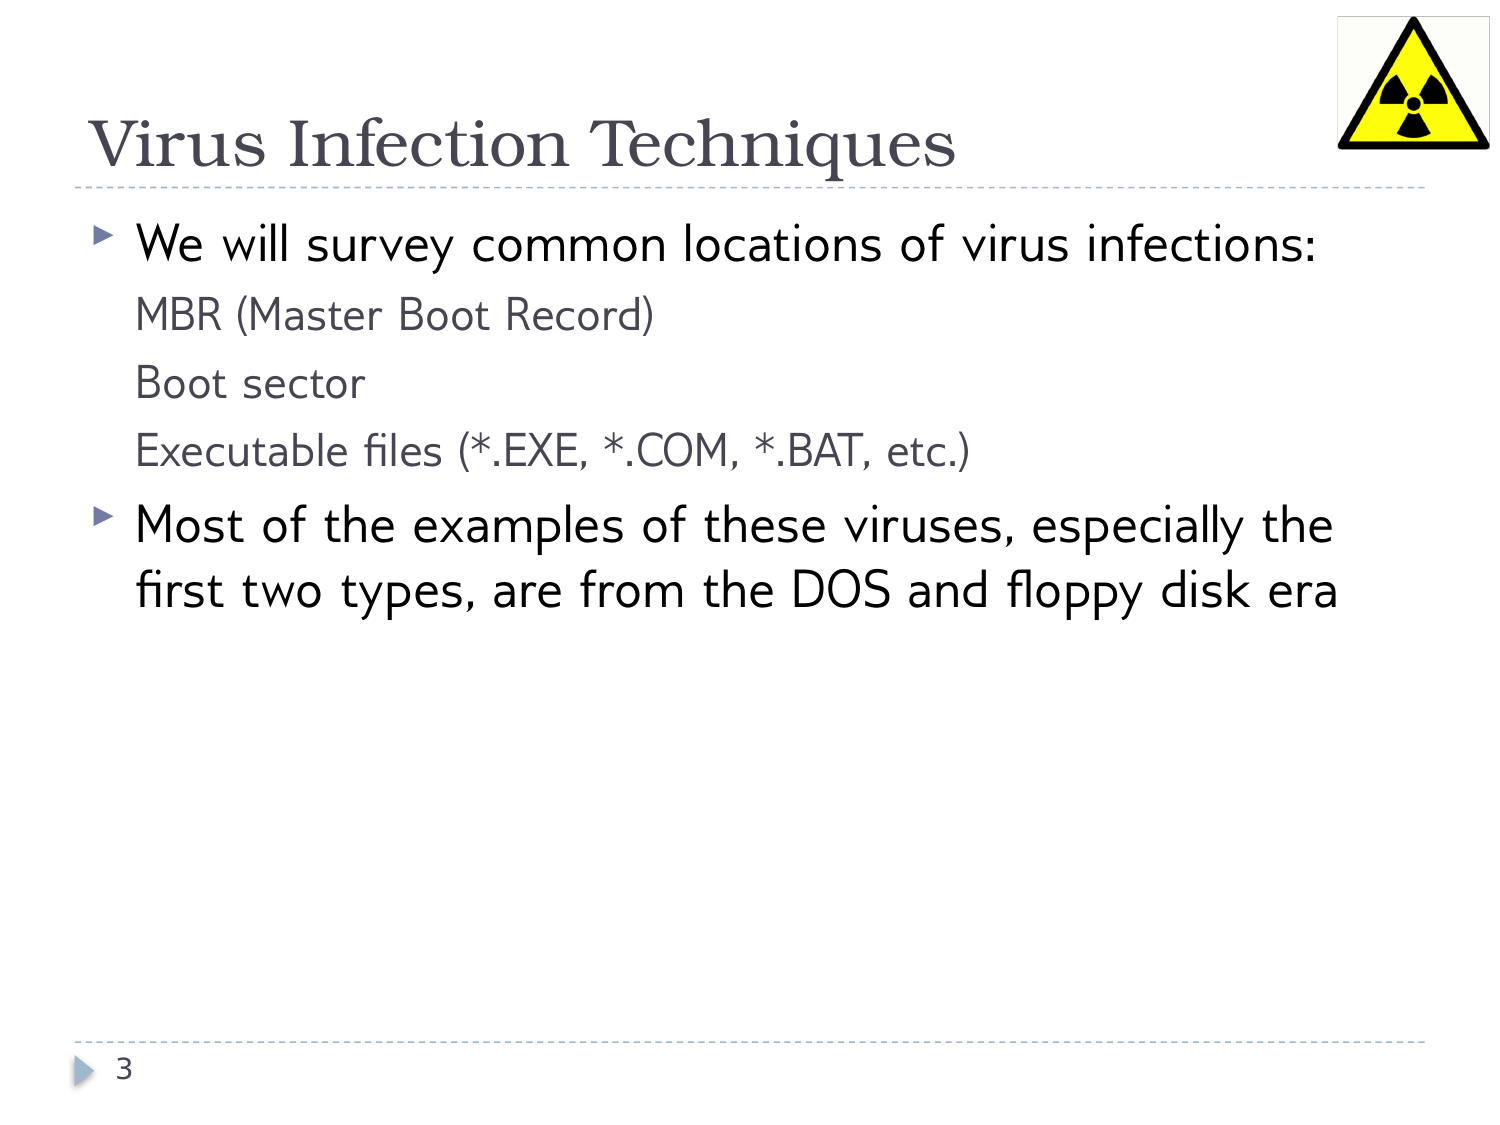

# Virus Infection Techniques
We will survey common locations of virus infections:
MBR (Master Boot Record)
Boot sector
Executable files (*.EXE, *.COM, *.BAT, etc.)
Most of the examples of these viruses, especially the first two types, are from the DOS and floppy disk era

3